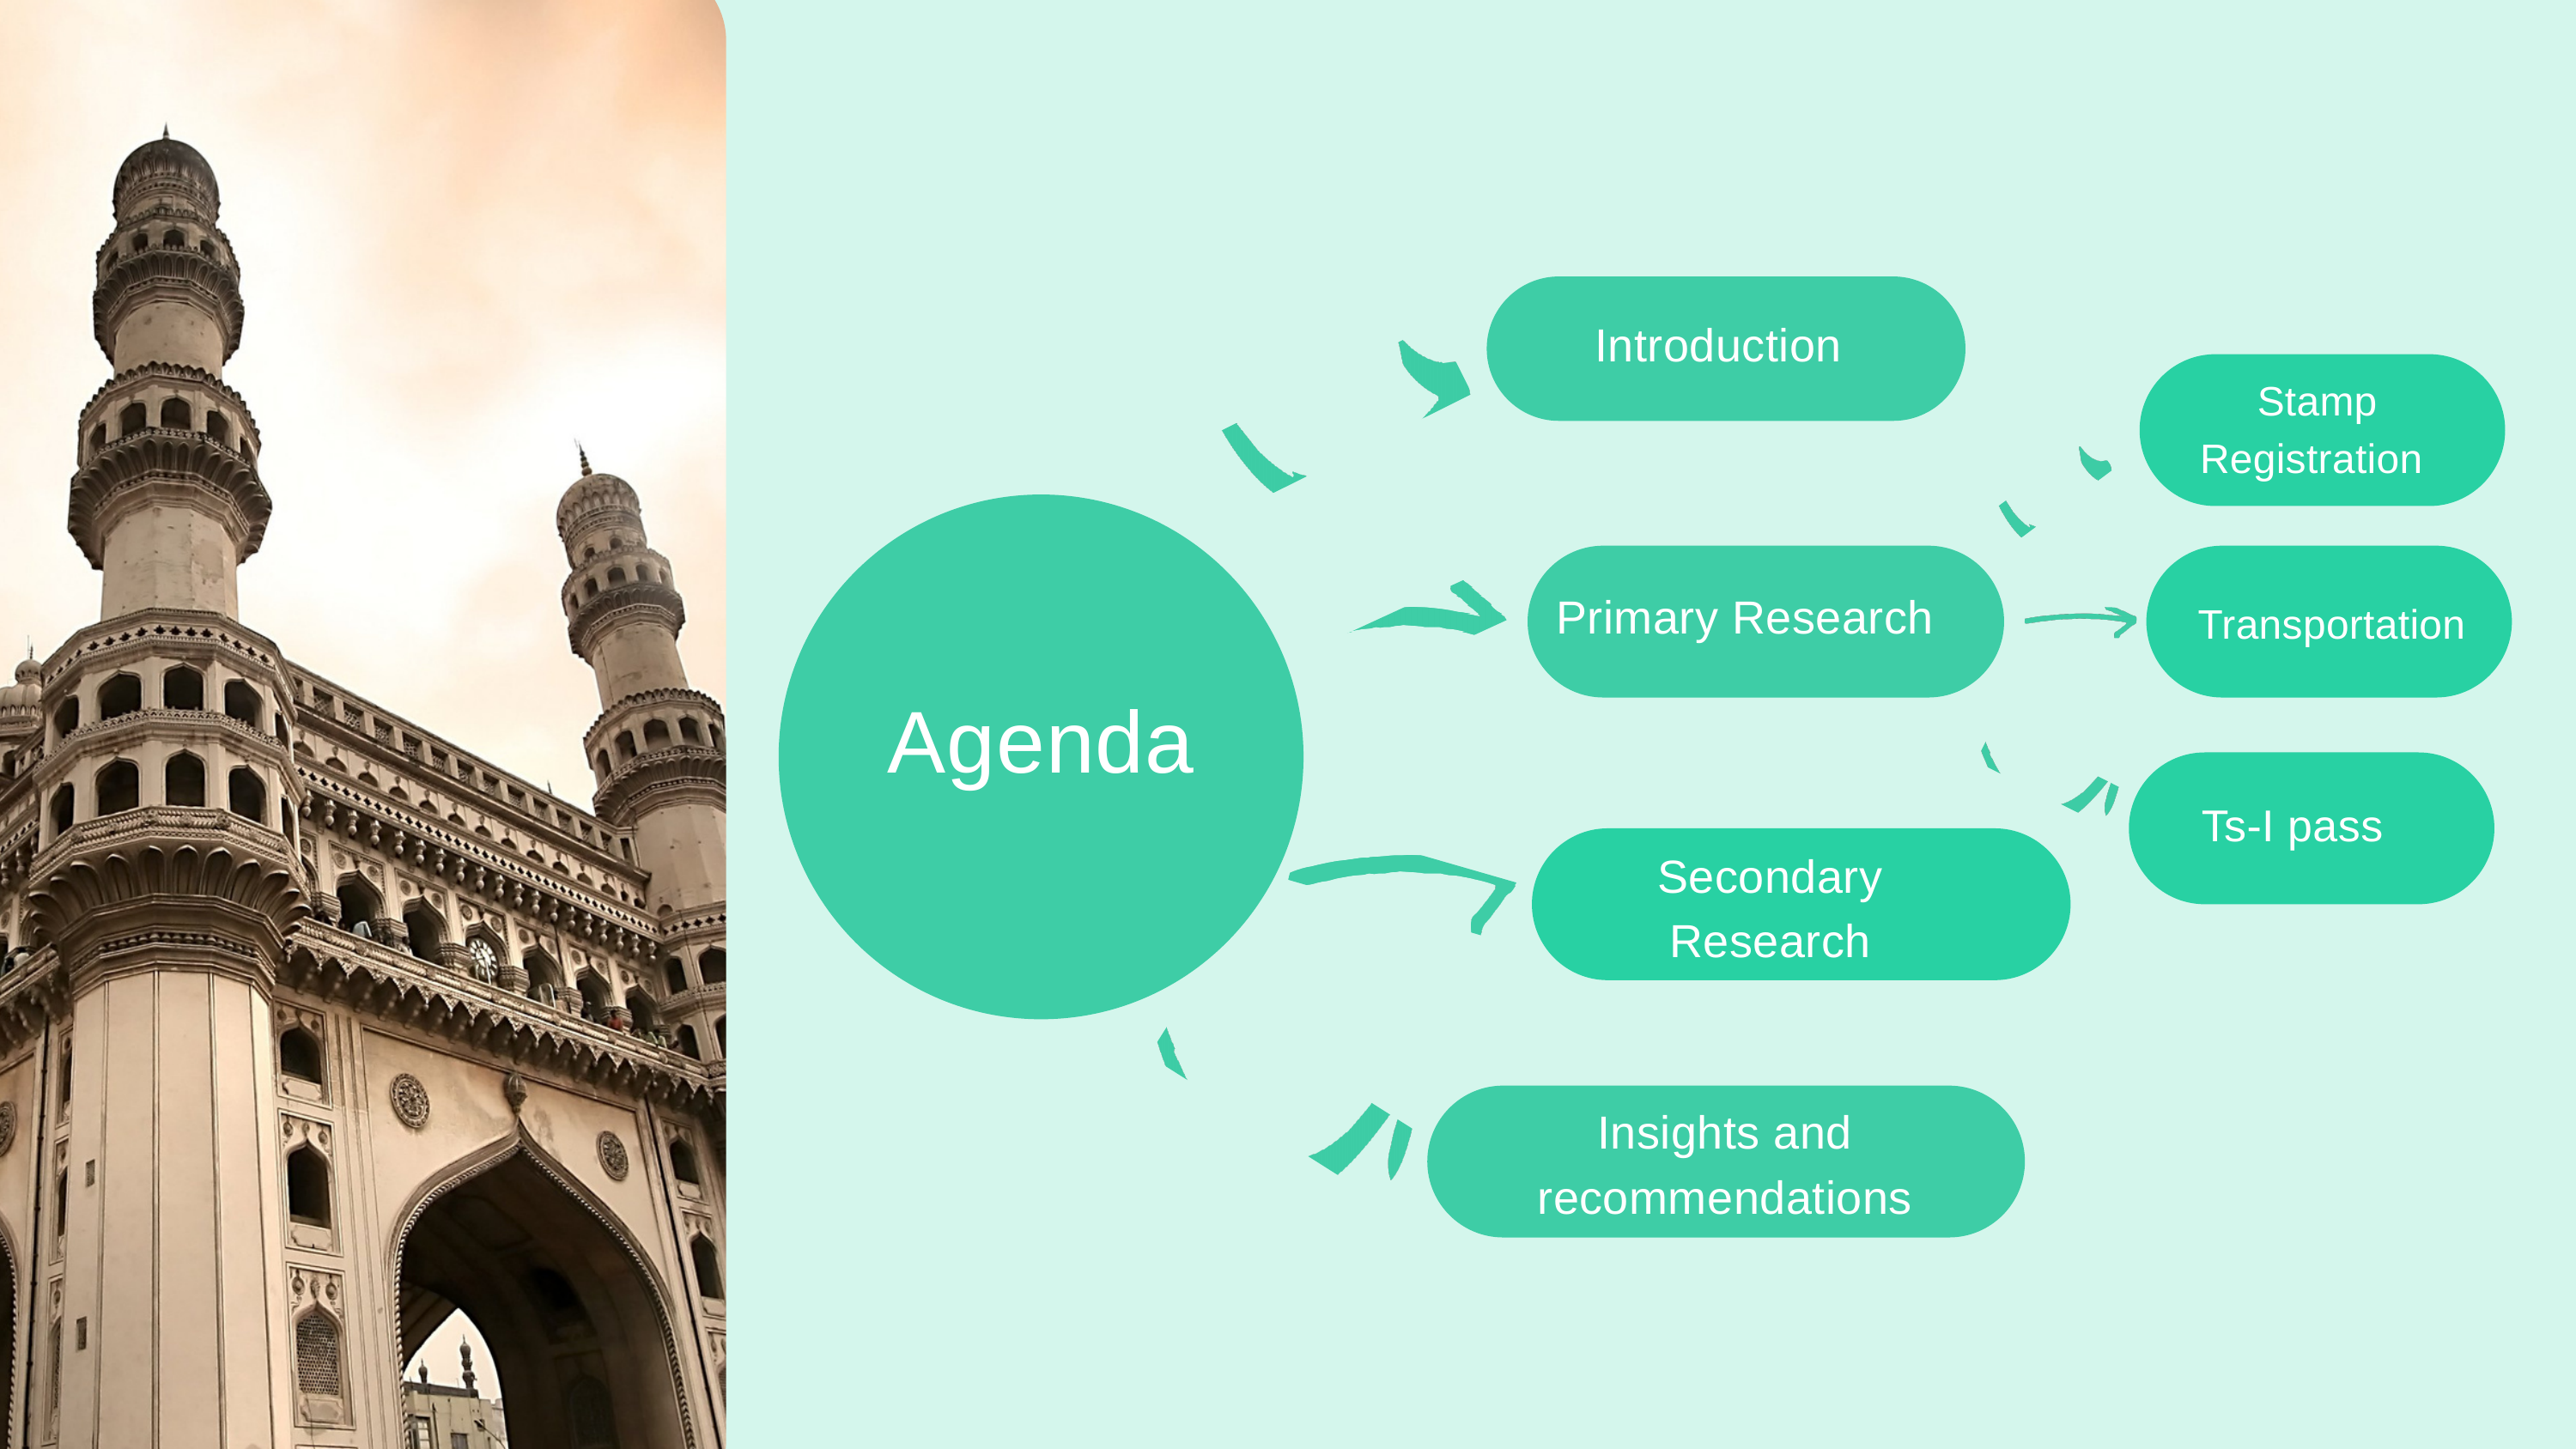

Introduction
Stamp Registration

Agenda

Primary Research
Transportation

Ts-I pass

Secondary Research

Insights and recommendations